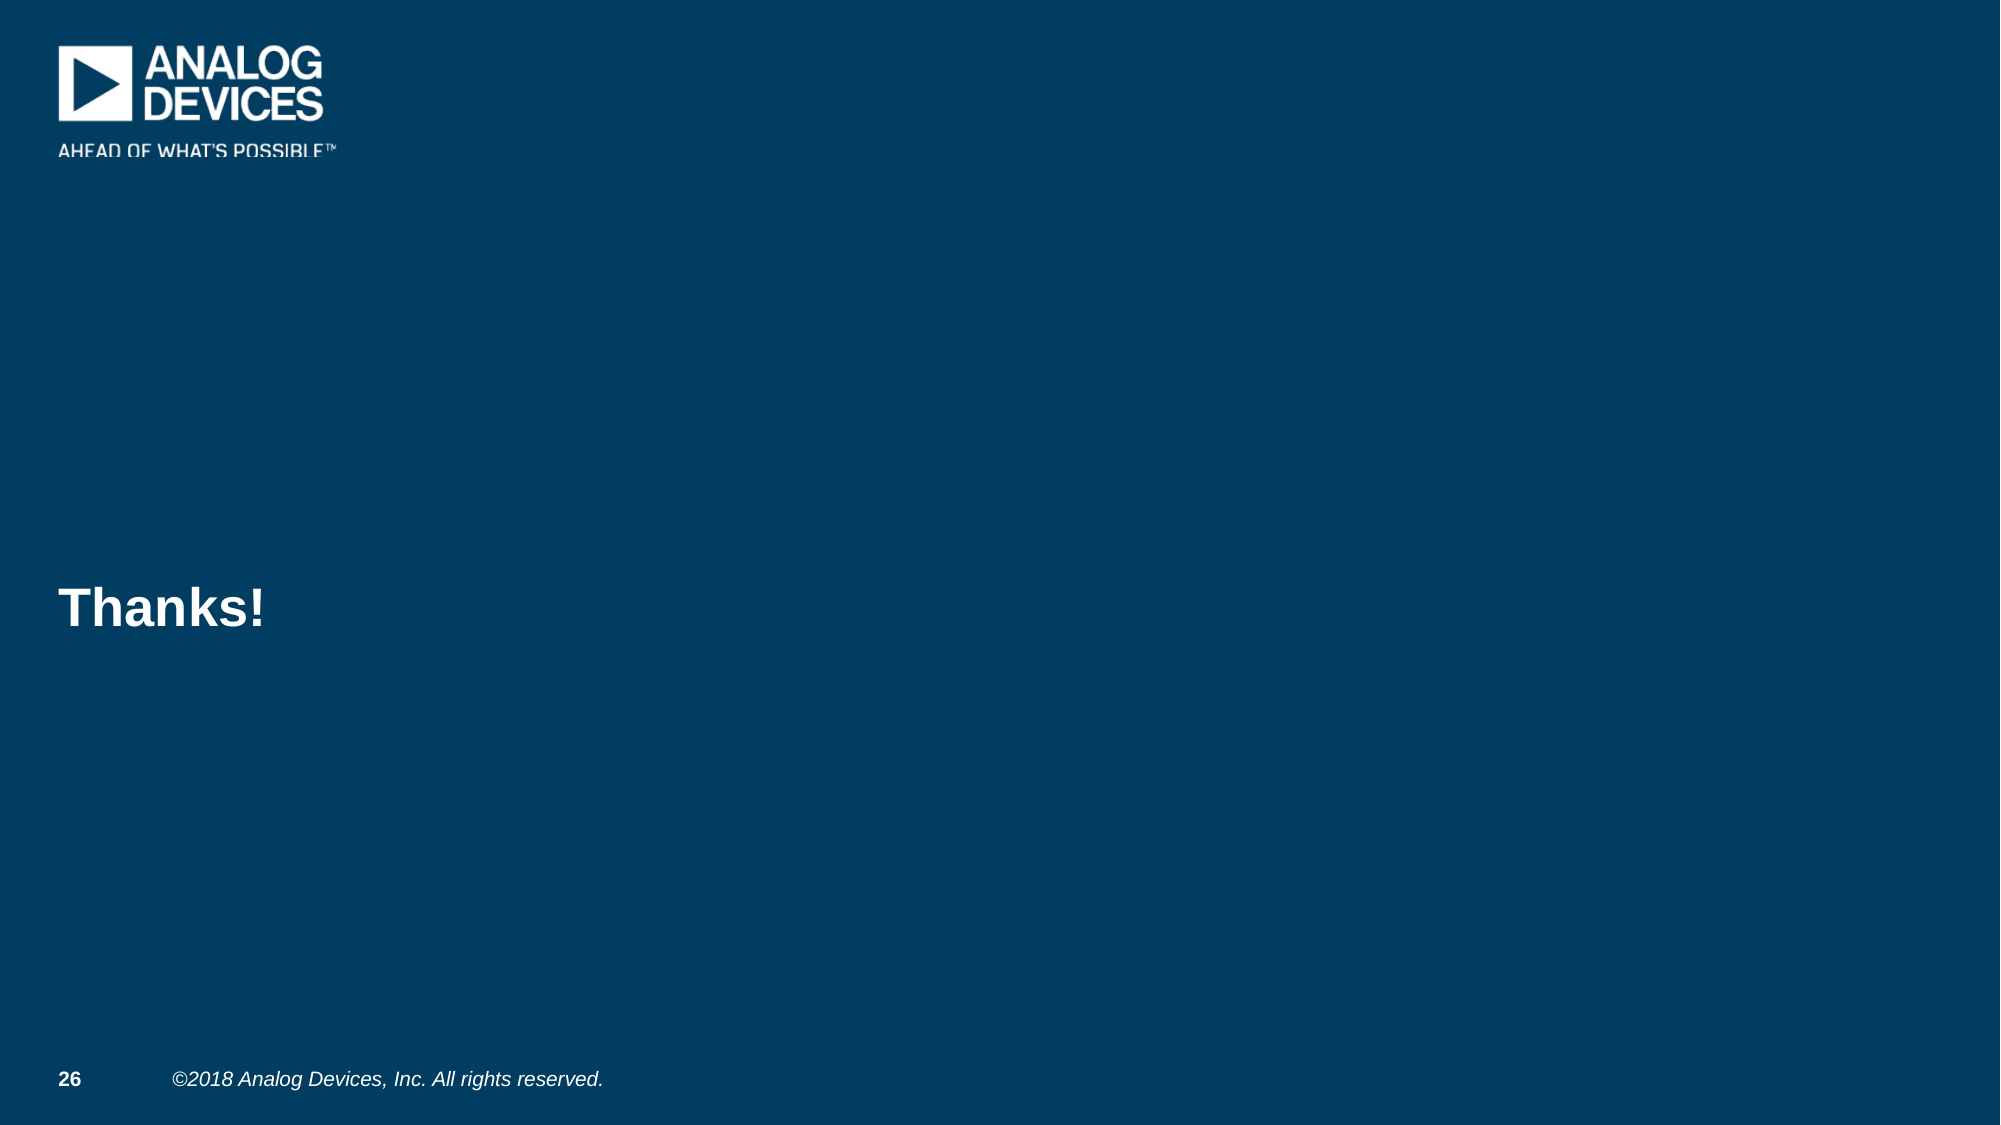

Thanks!

26
©2018 Analog Devices, Inc. All rights reserved.